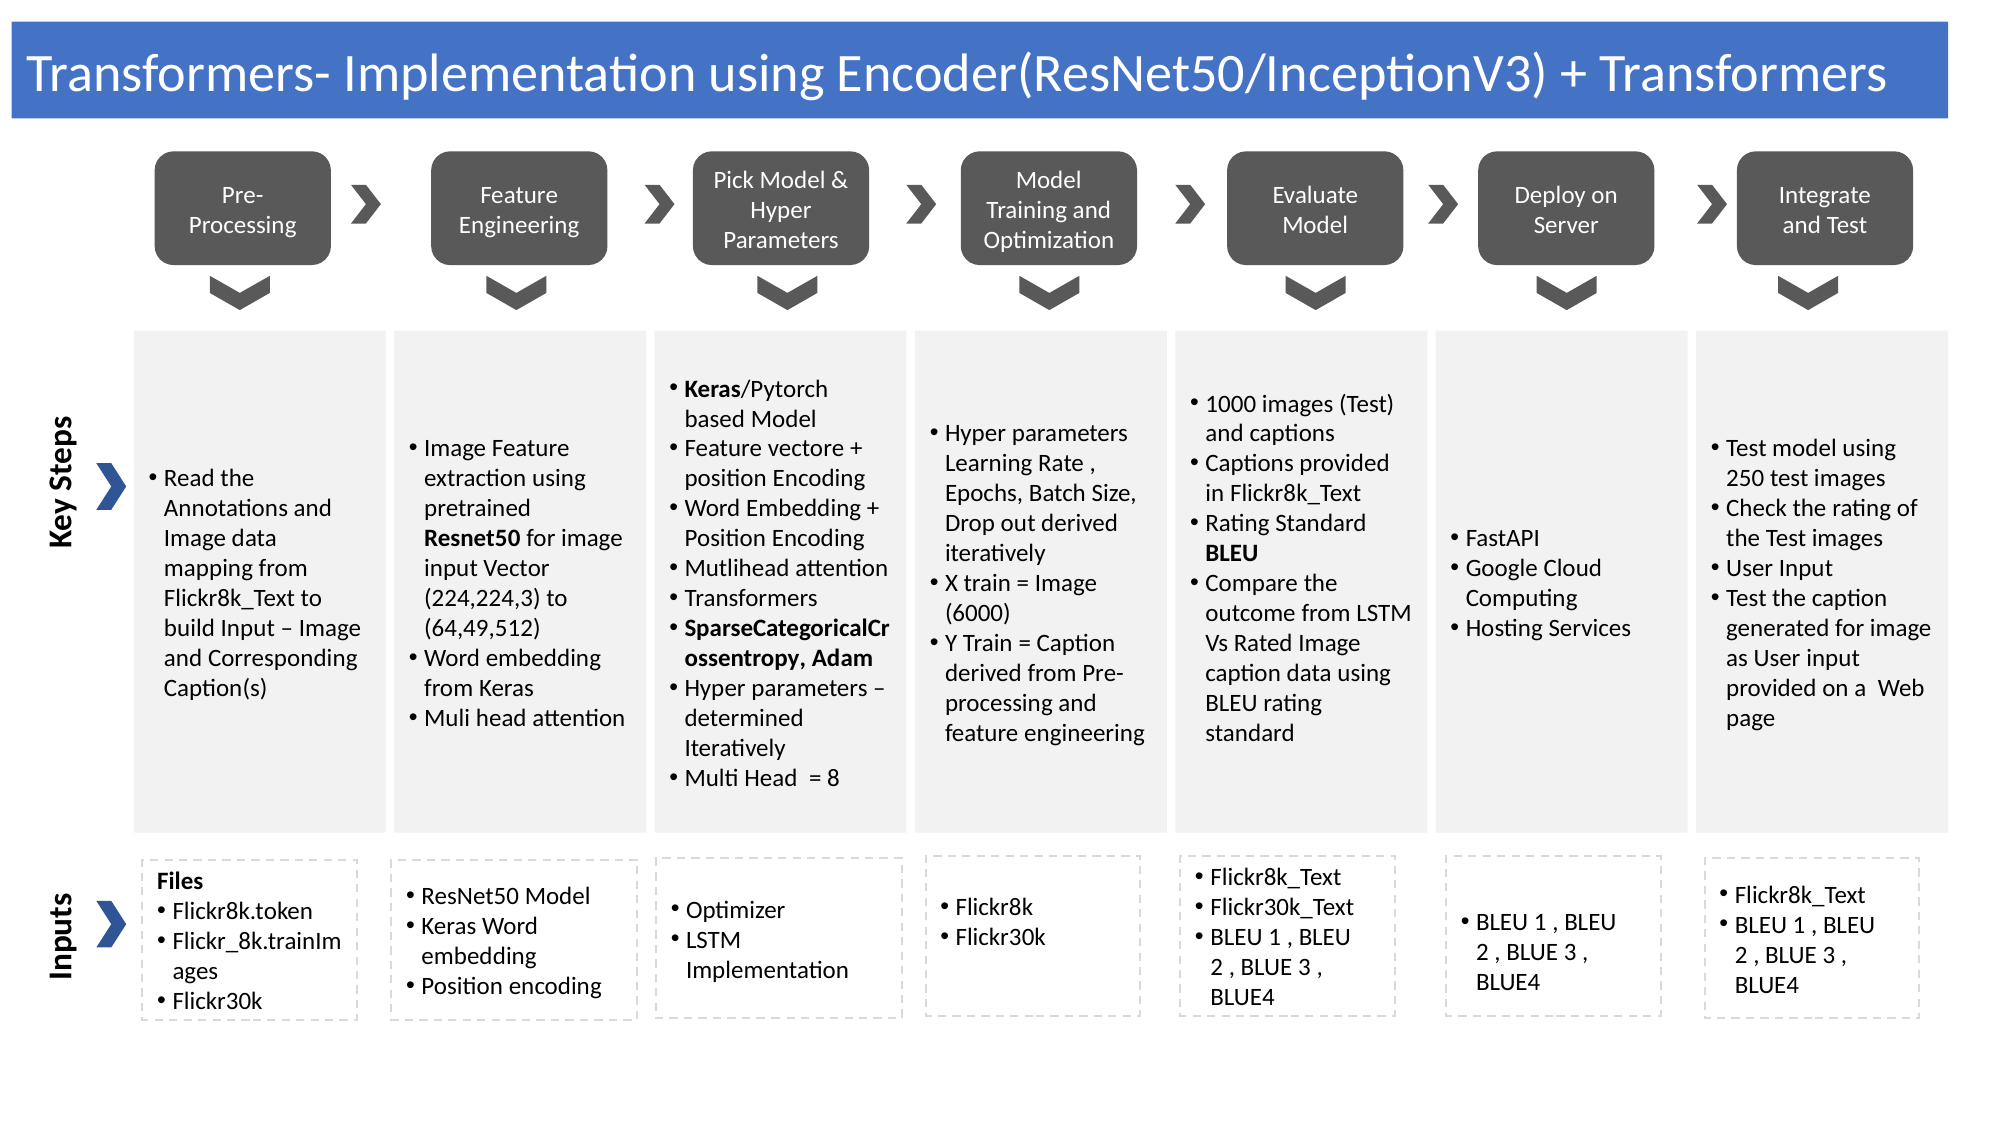

Transformers- Implementation using Encoder(ResNet50/InceptionV3) + Transformers
Pre- Processing
Feature Engineering
Pick Model & Hyper Parameters
Model Training and Optimization
Evaluate Model
Deploy on Server
Integrate and Test

Keras/Pytorch based Model
Feature vectore + position Encoding
Word Embedding + Position Encoding
Mutlihead attention
Transformers
SparseCategoricalCrossentropy, Adam
Hyper parameters – determined Iteratively
Multi Head  = 8
Hyper parameters Learning Rate , Epochs, Batch Size, Drop out derived iteratively
X train = Image (6000)
Y Train = Caption derived from Pre-processing and feature engineering
1000 images (Test) and captions
Captions provided in Flickr8k_Text
Rating Standard BLEU
Compare the outcome from LSTM Vs Rated Image caption data using BLEU rating standard

FastAPI
Google Cloud Computing
Hosting Services
Test model using 250 test images
Check the rating of the Test images
User Input
Test the caption generated for image as User input provided on a  Web page
Read the Annotations and Image data mapping from  Flickr8k_Text to build Input – Image and Corresponding Caption(s)
Image Feature extraction using pretrained Resnet50 for image input Vector (224,224,3) to  (64,49,512)
Word embedding from Keras
Muli head attention
Key Steps

Inputs

BLEU 1 , BLEU 2 , BLUE 3 , BLUE4
Flickr8k
Flickr30k

Flickr8k_Text
Flickr30k_Text
BLEU 1 , BLEU 2 , BLUE 3 , BLUE4
Optimizer
LSTM Implementation
Flickr8k_Text
BLEU 1 , BLEU 2 , BLUE 3 , BLUE4
ResNet50 Model
Keras Word embedding
Position encoding
Files
Flickr8k.token
Flickr_8k.trainImages
Flickr30k